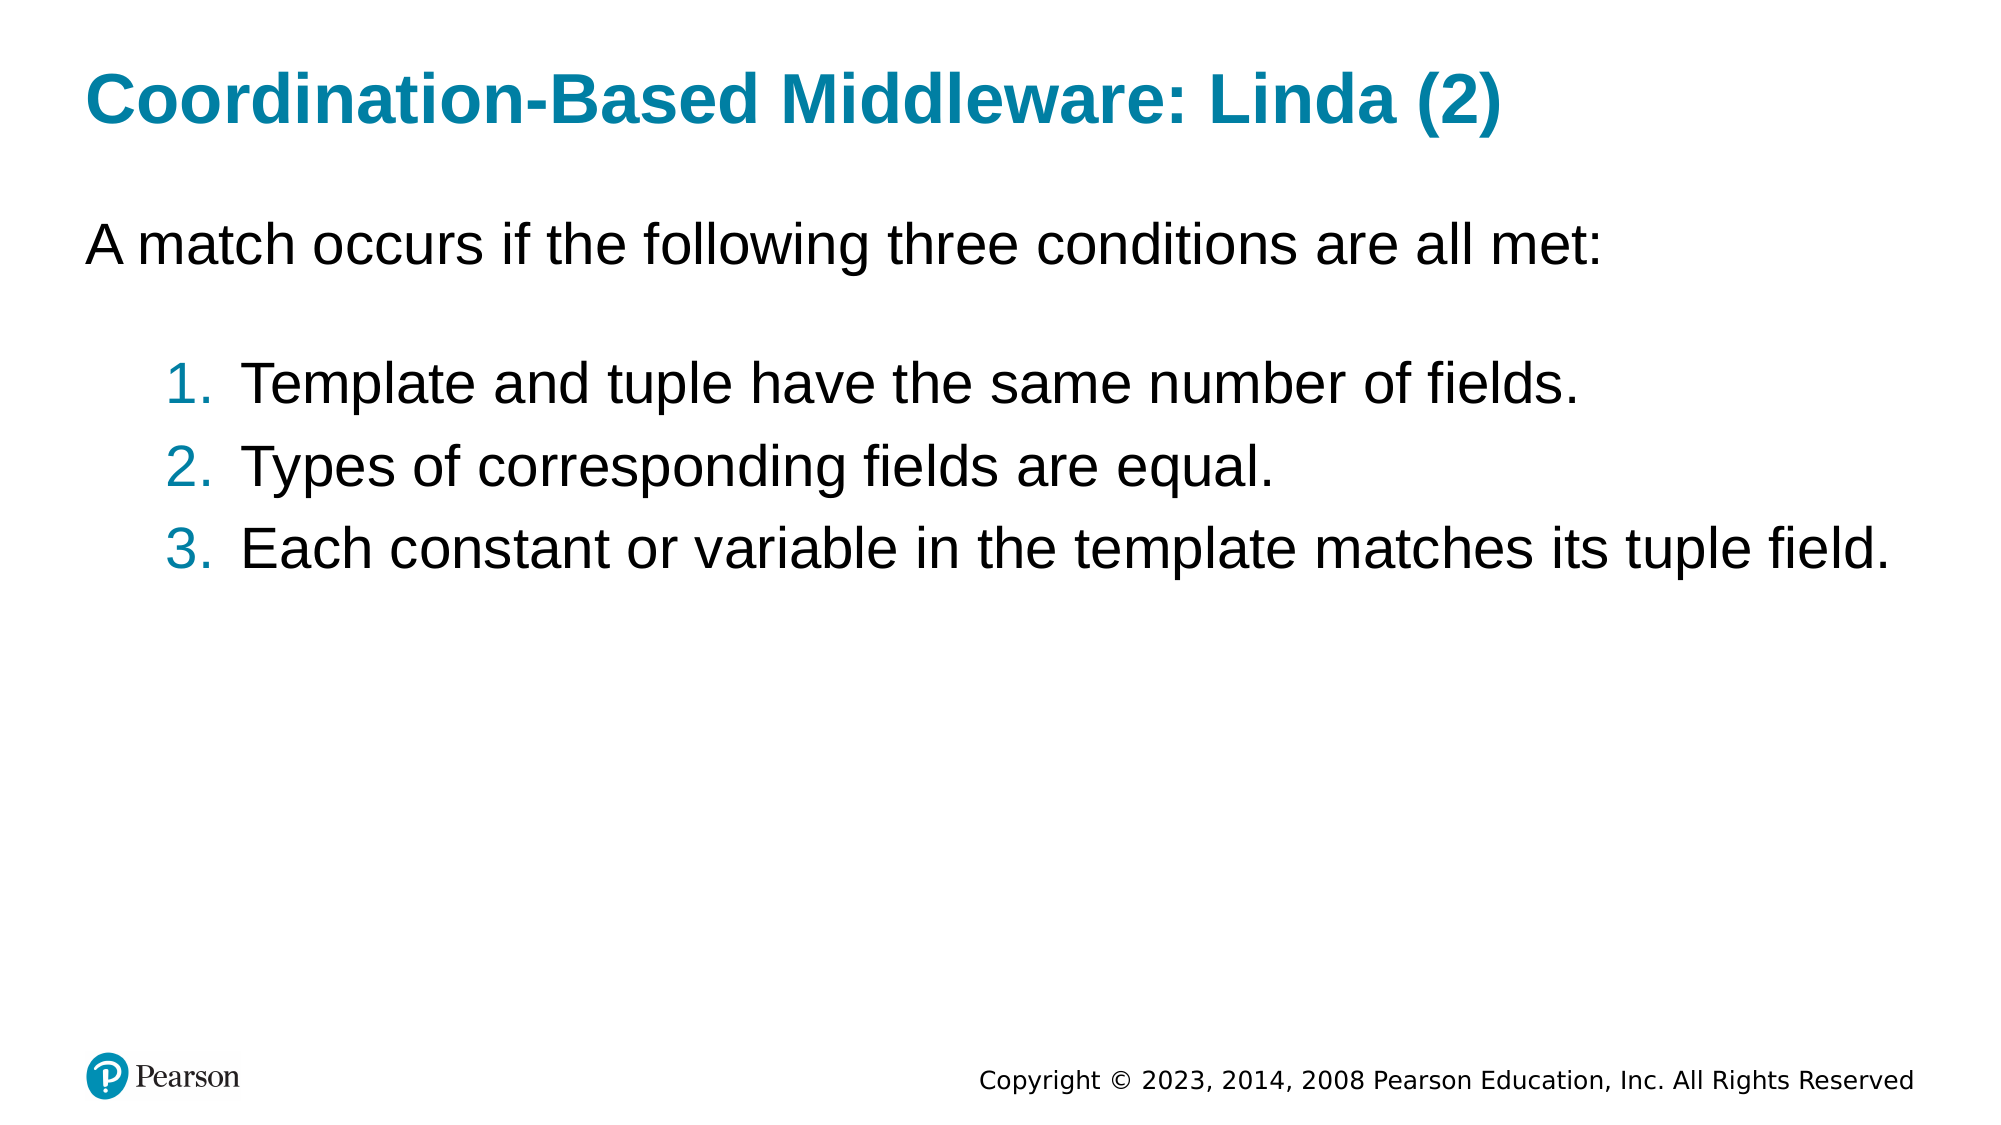

# Coordination-Based Middleware: Linda (2)
A match occurs if the following three conditions are all met:
Template and tuple have the same number of fields.
Types of corresponding fields are equal.
Each constant or variable in the template matches its tuple field.